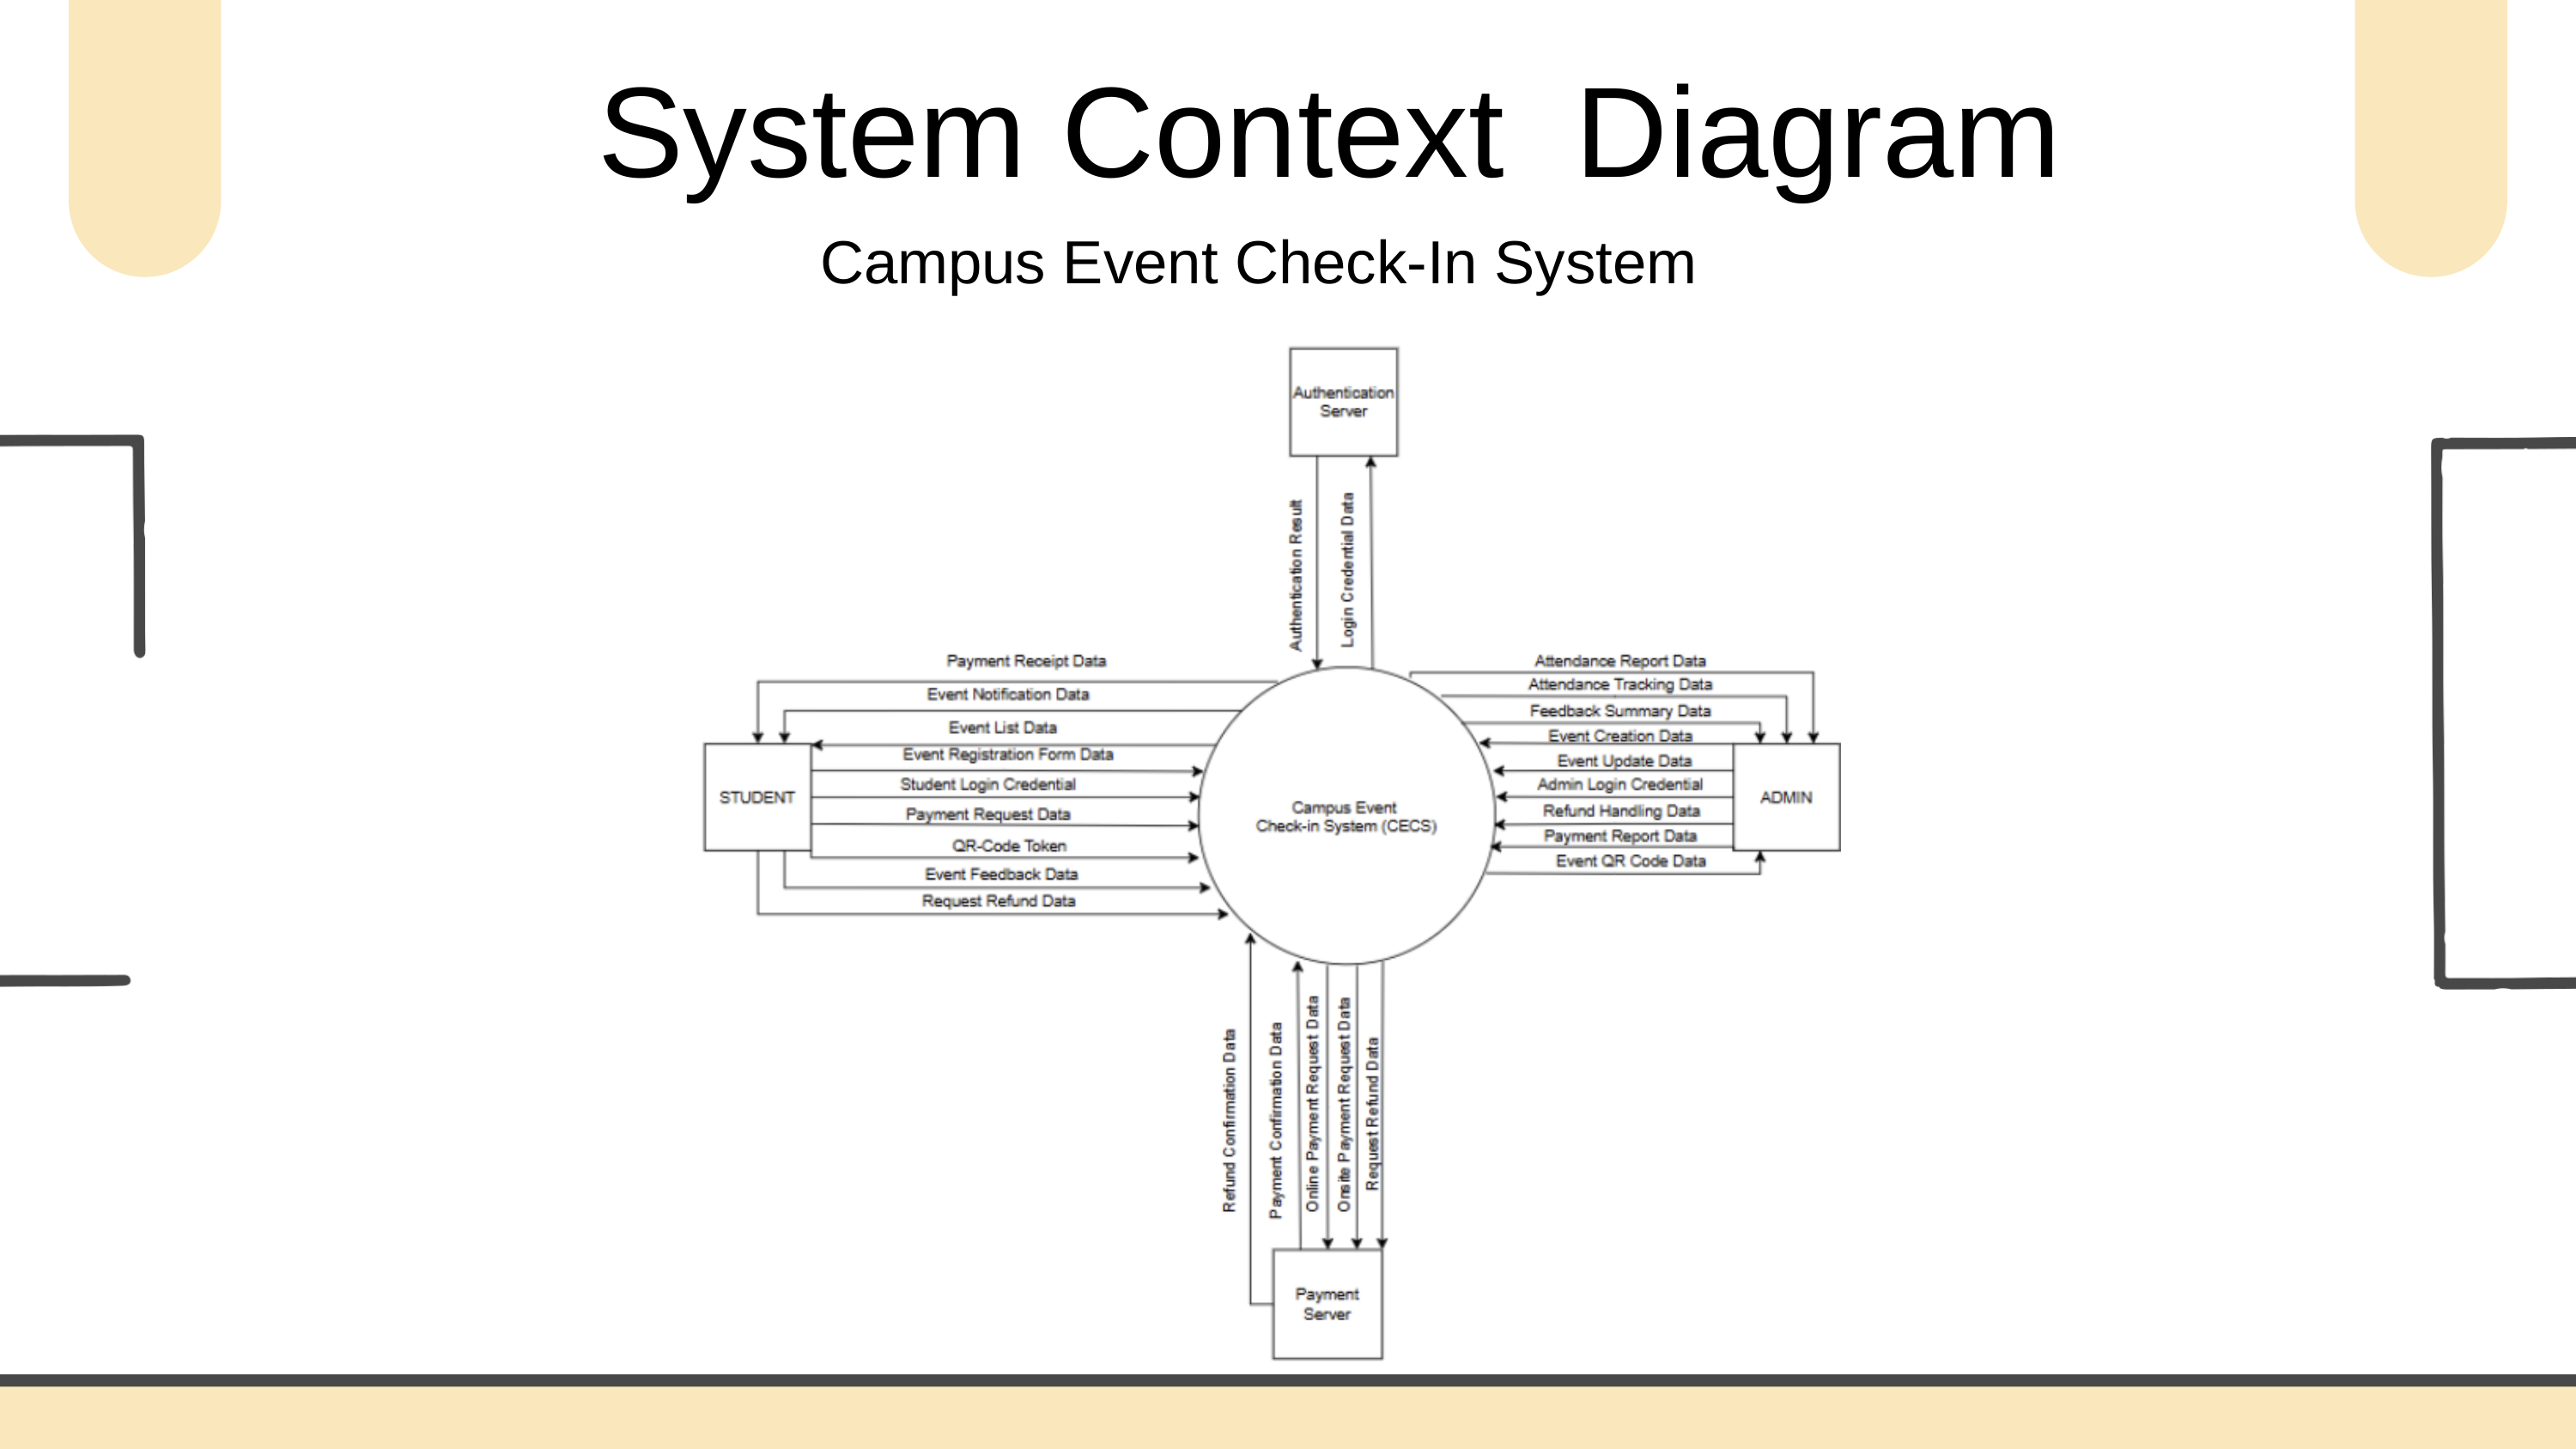

System Context  Diagram
Campus Event Check-In System